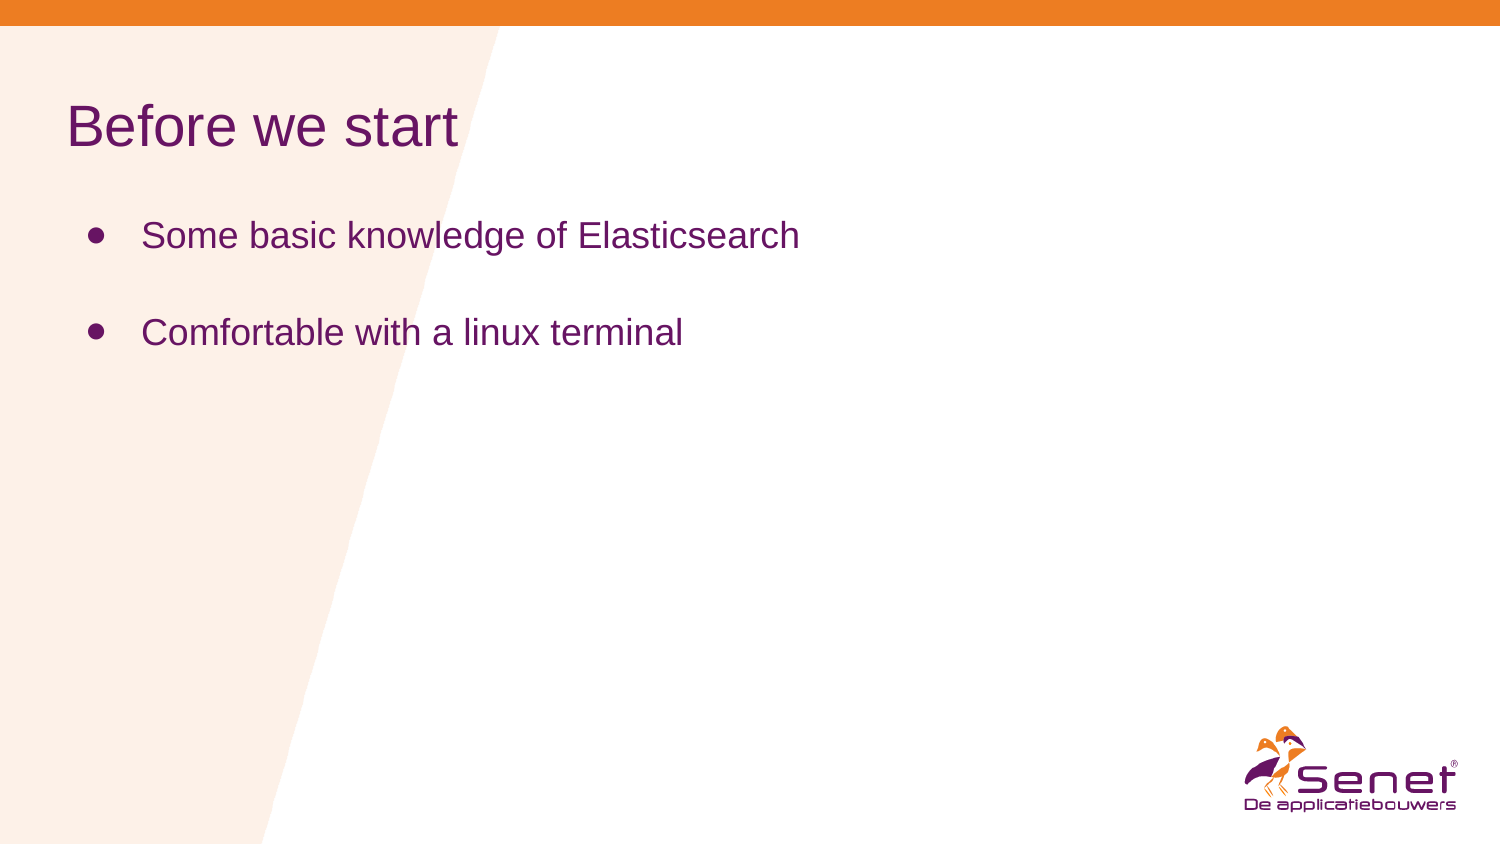

# Before we start
Some basic knowledge of Elasticsearch
Comfortable with a linux terminal